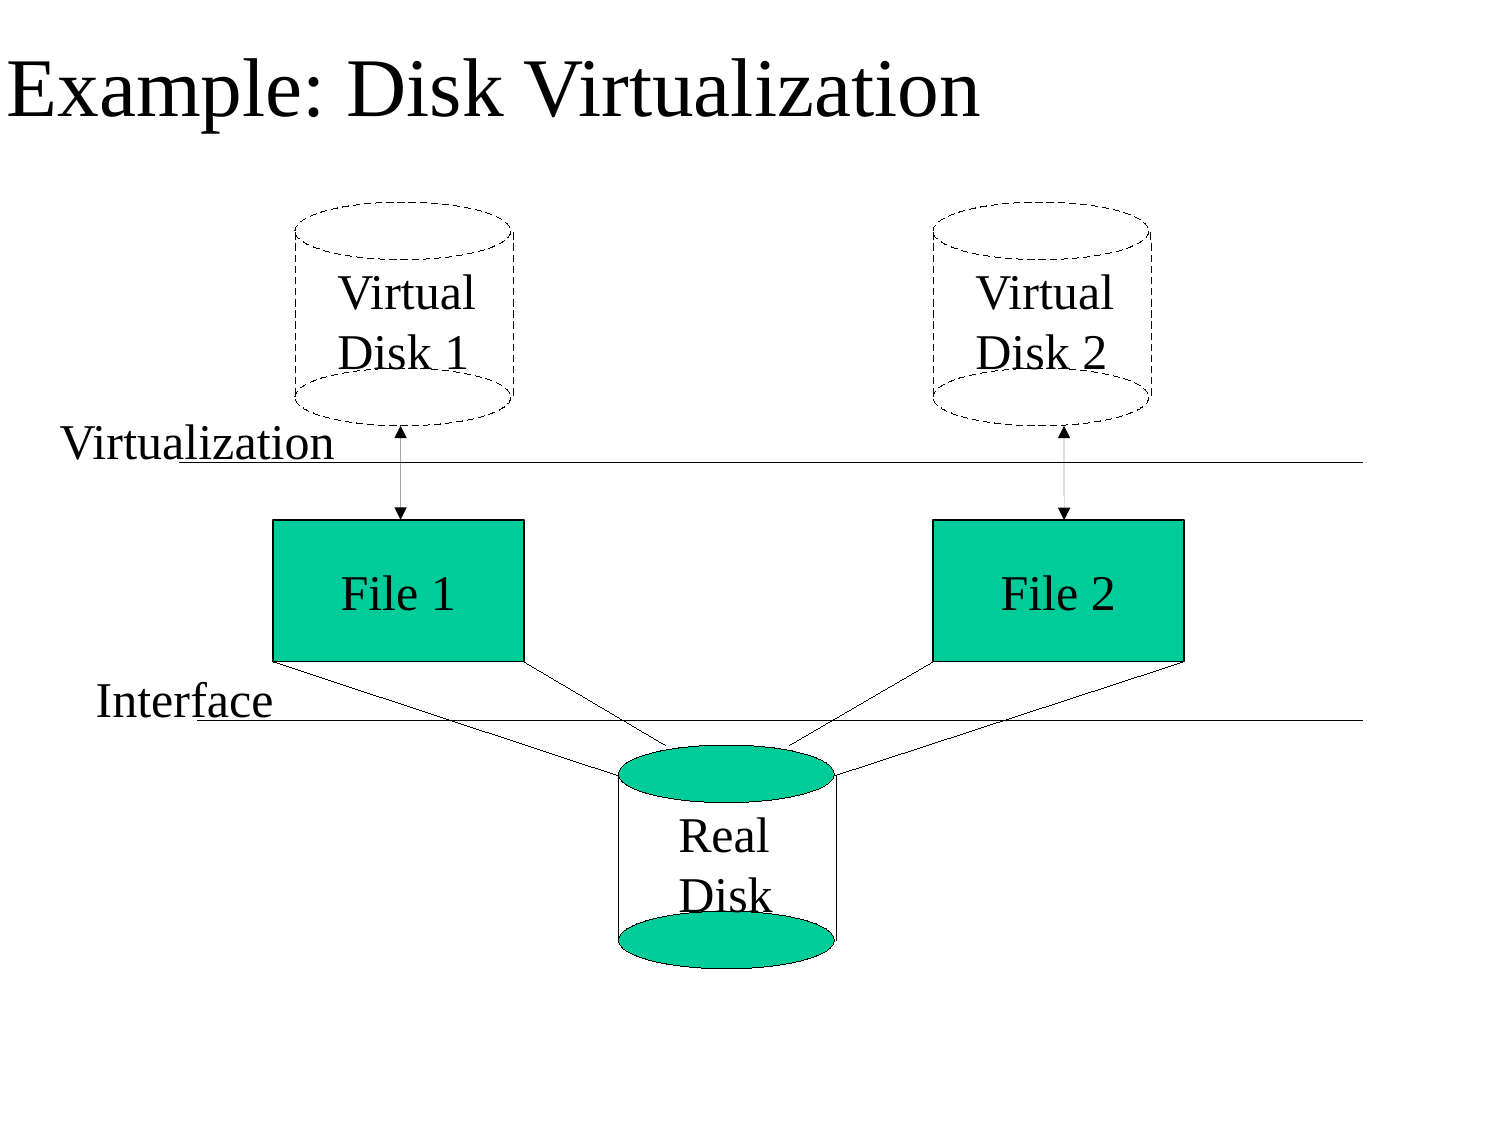

# Example: Disk Virtualization

Virtual
Disk 1
Virtual
Disk 2

Virtualization

File 1

File 2
Interface

Real
Disk